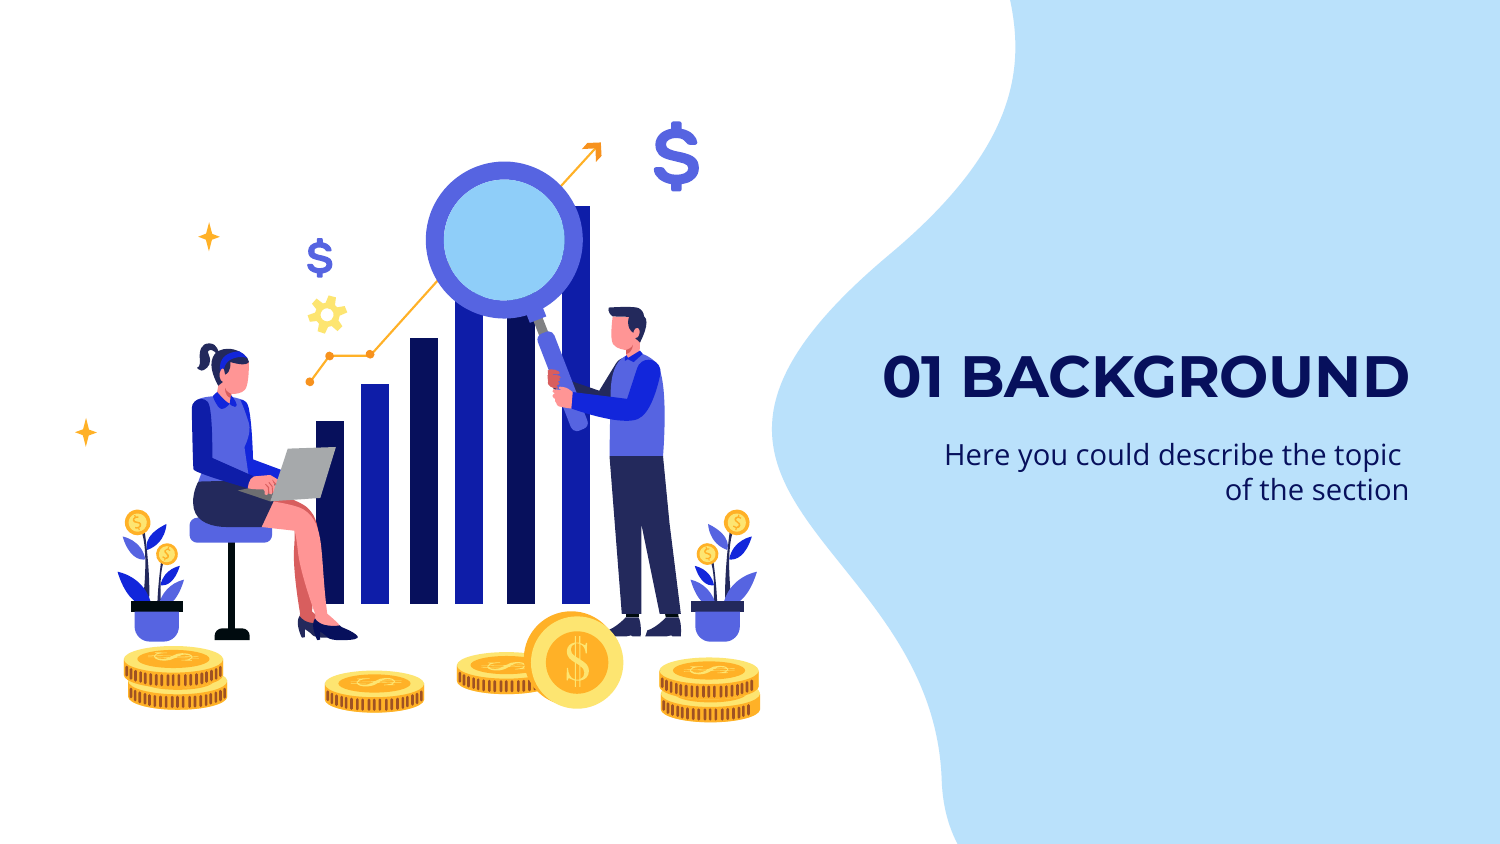

# 01 BACKGROUND
Here you could describe the topic
of the section